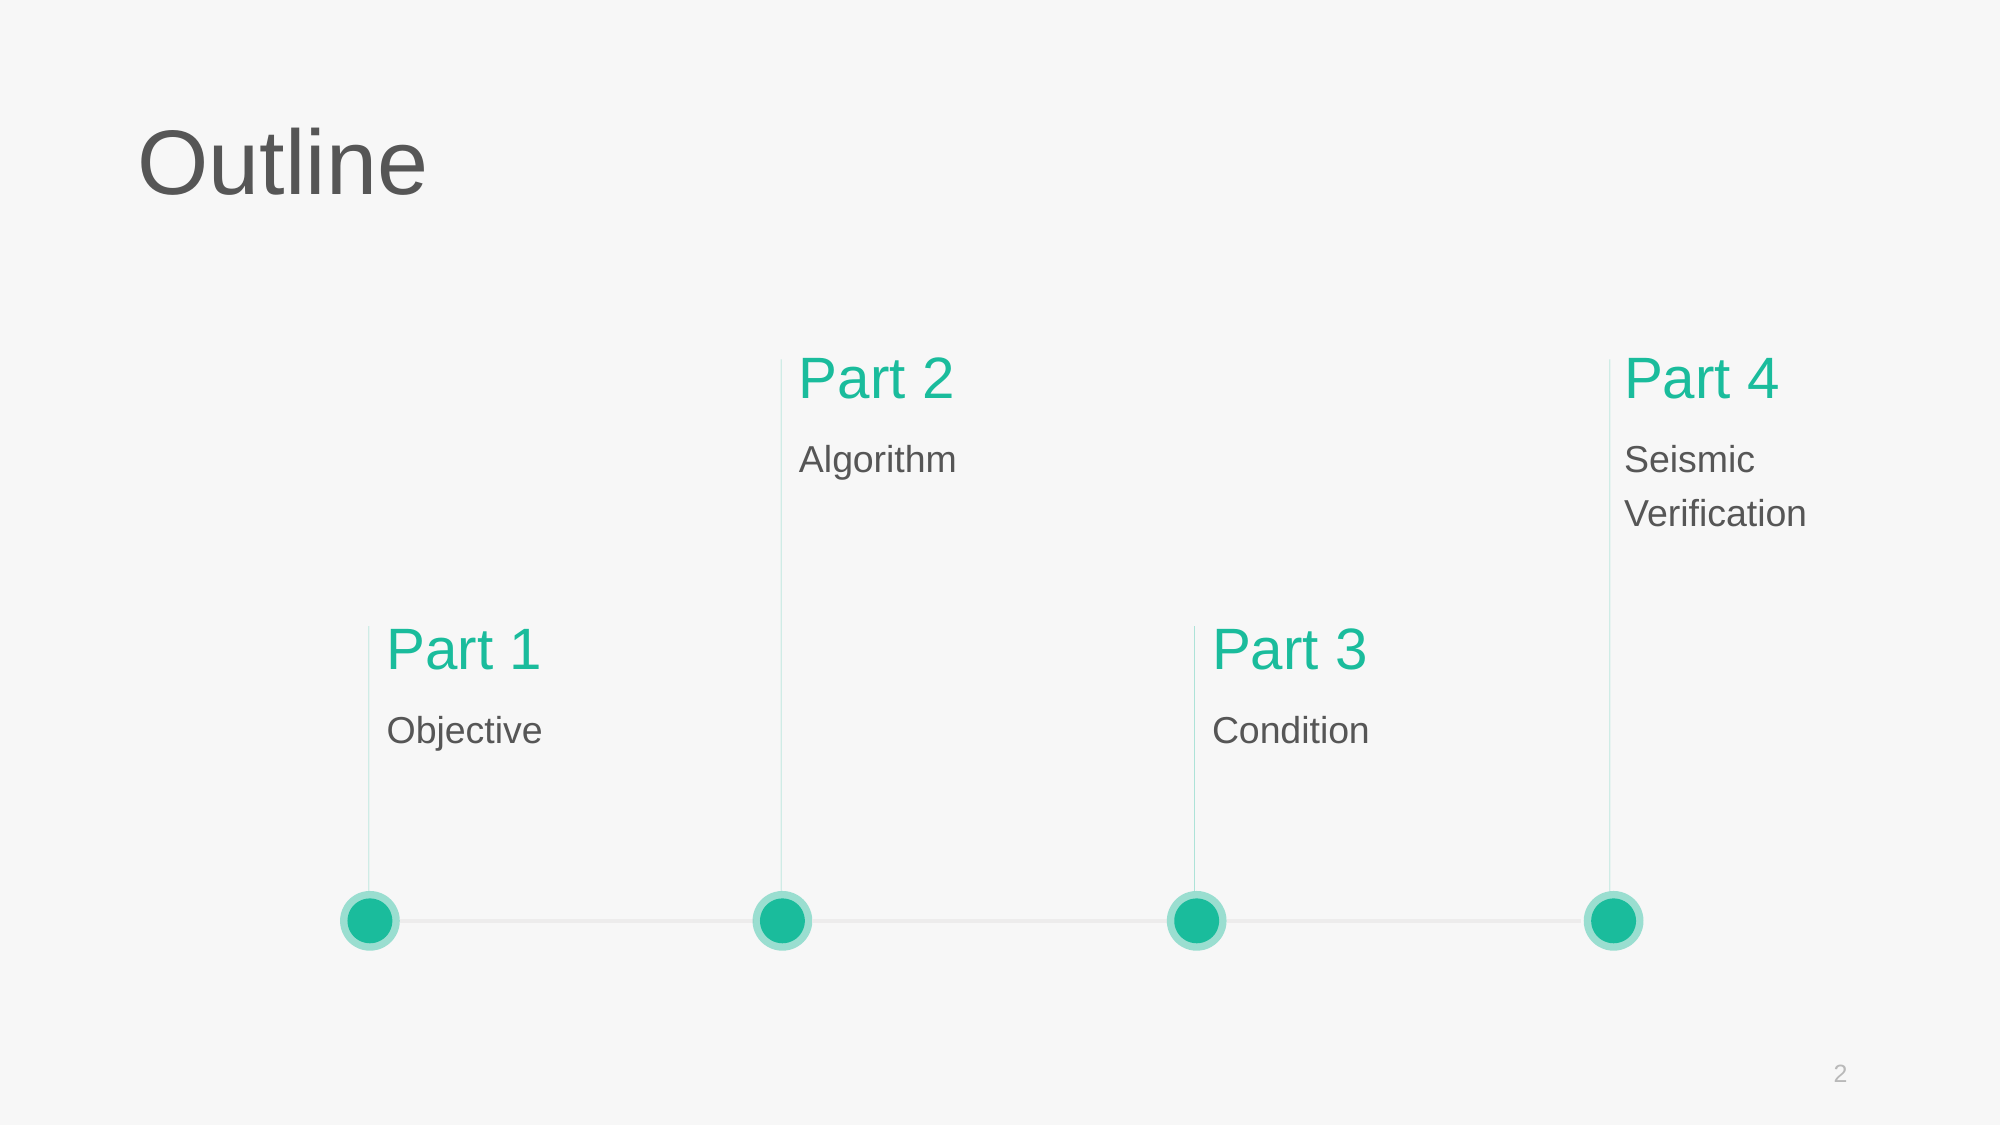

Outline
Part 2
Part 4
Algorithm
Seismic Verification
Part 1
Part 3
Objective
Condition

2